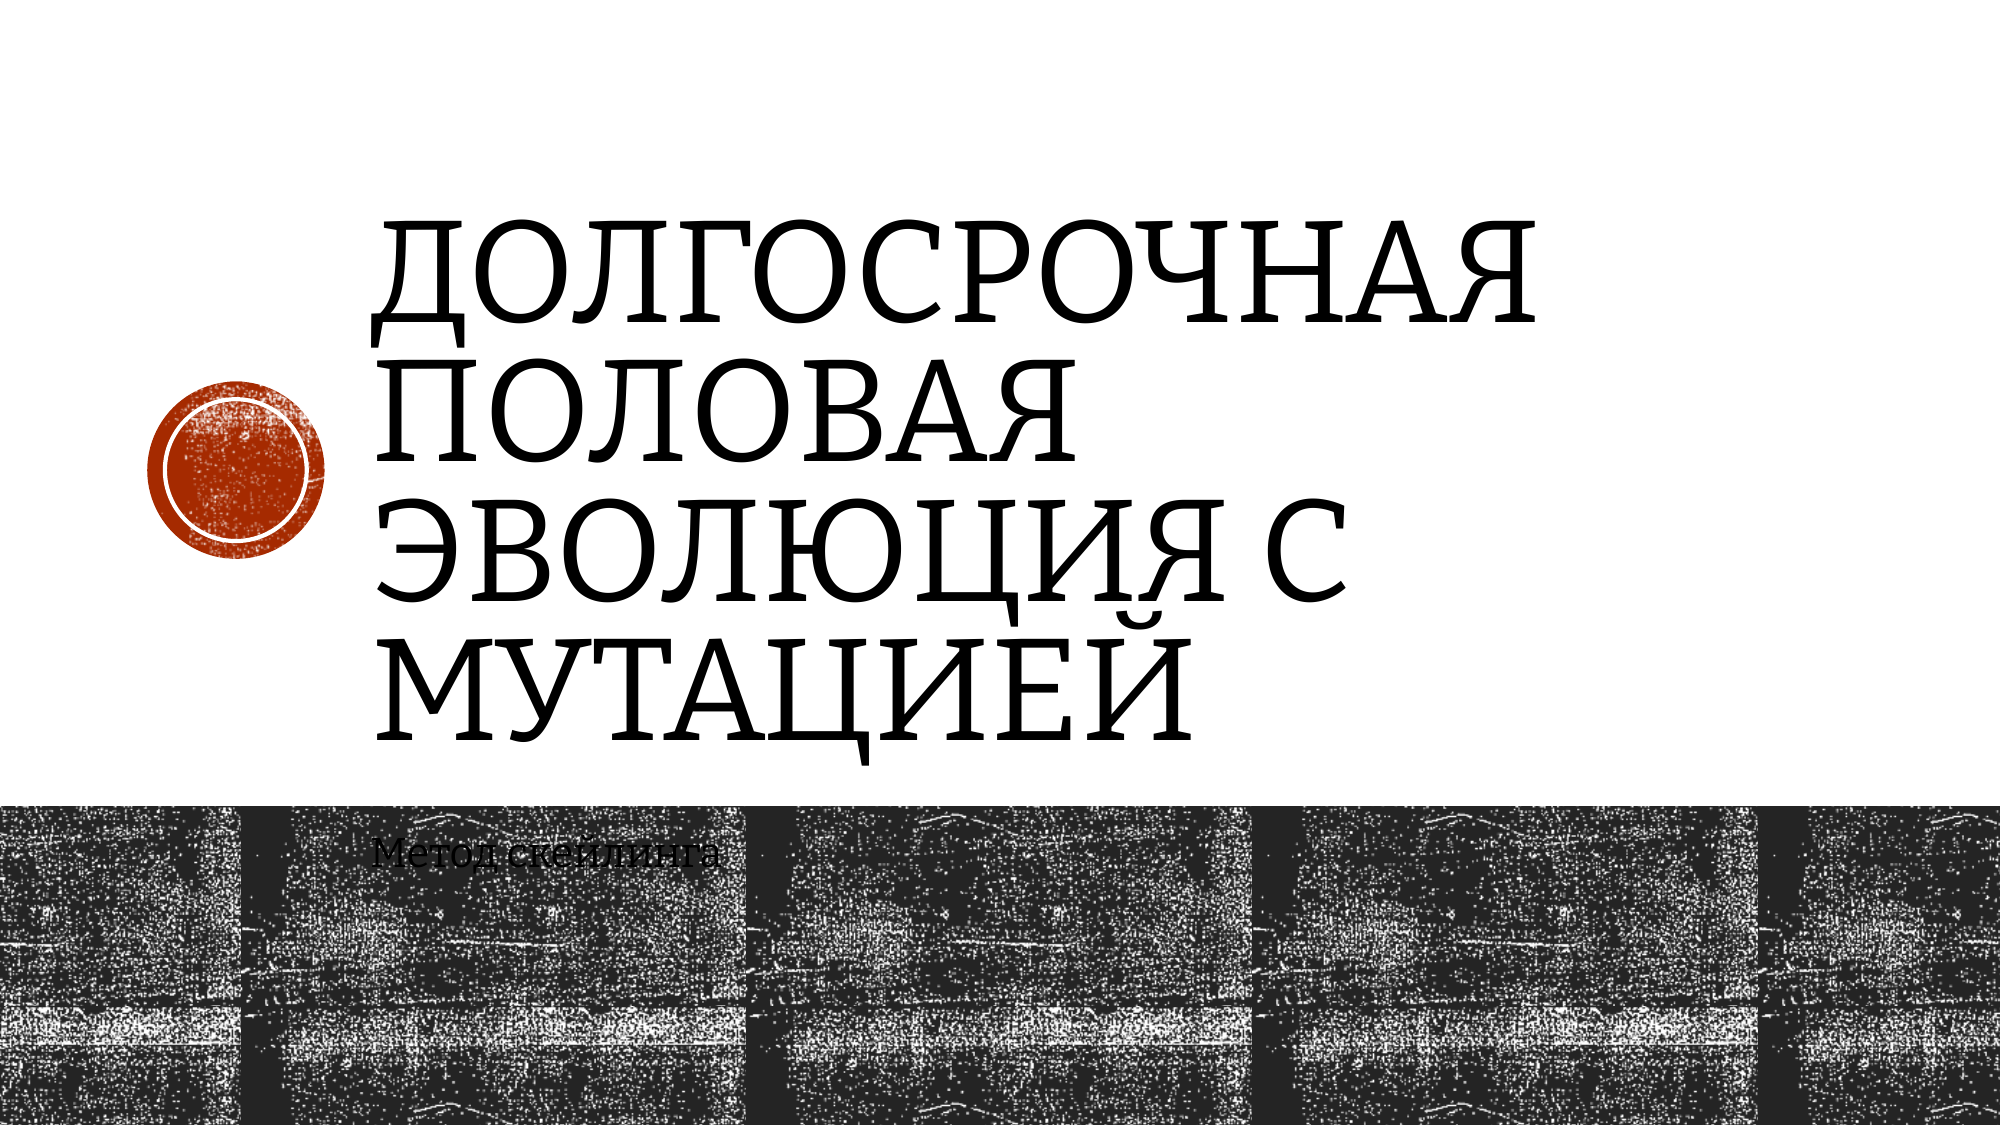

# долгосрочная половая эволюция с мутацией
Метод скейлинга